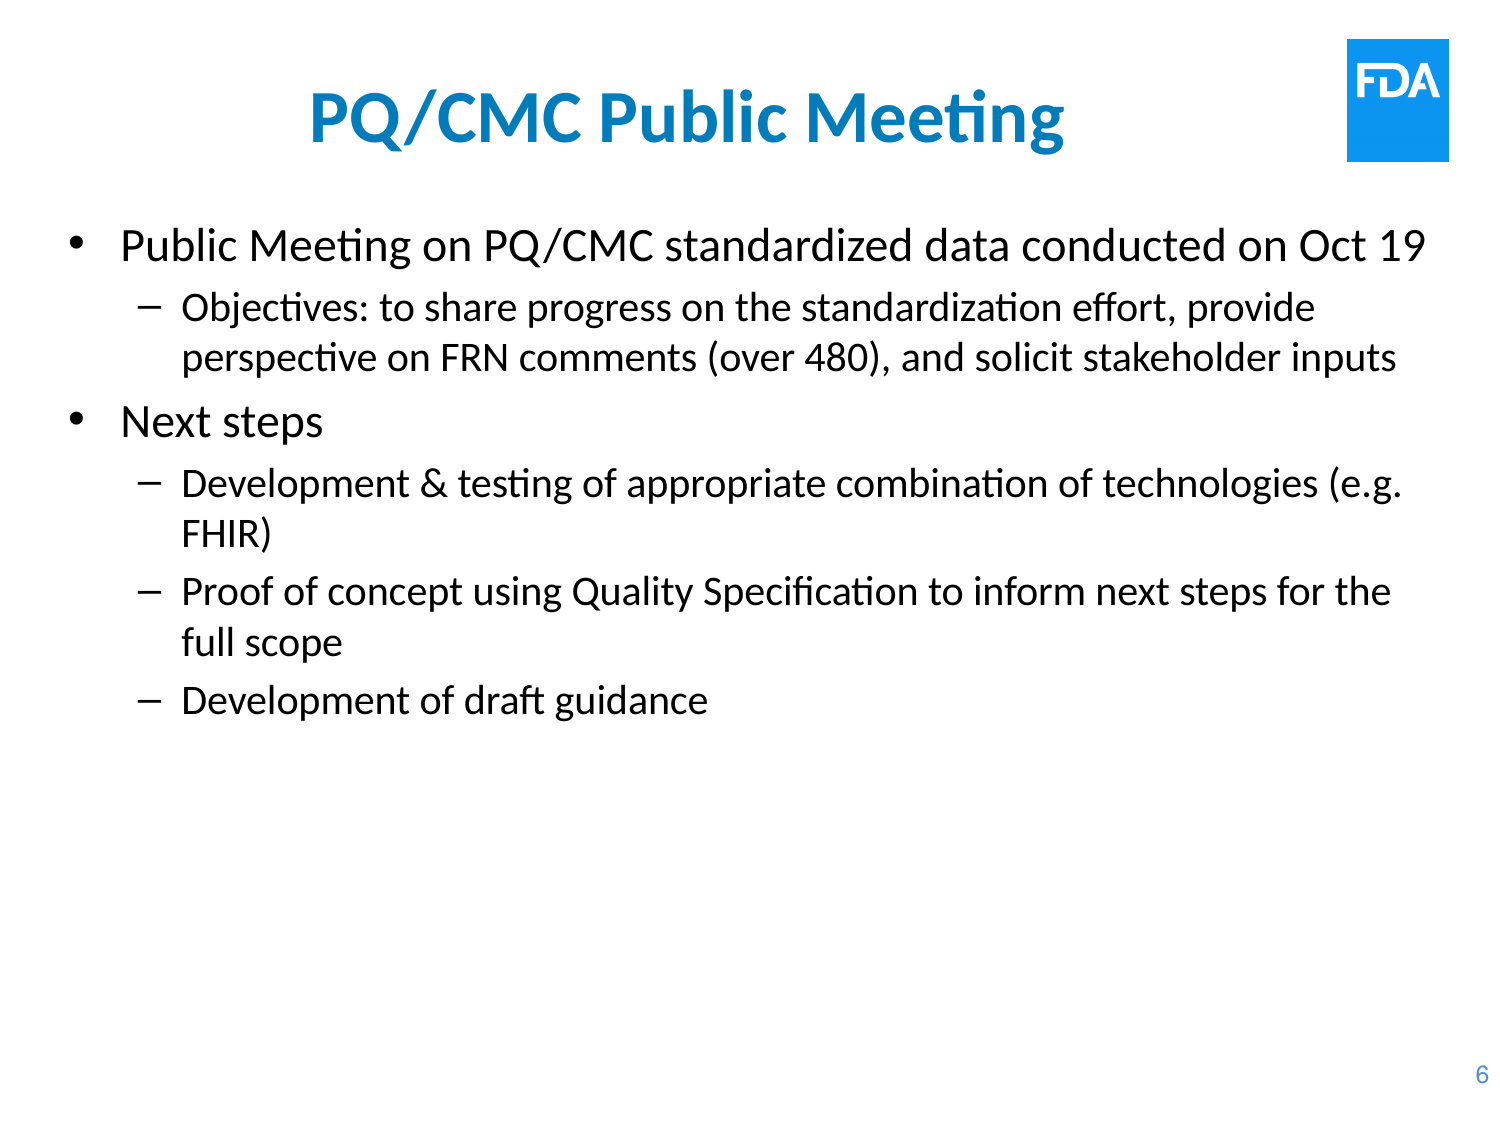

# PQ/CMC Public Meeting
Public Meeting on PQ/CMC standardized data conducted on Oct 19
Objectives: to share progress on the standardization effort, provide perspective on FRN comments (over 480), and solicit stakeholder inputs
Next steps
Development & testing of appropriate combination of technologies (e.g. FHIR)
Proof of concept using Quality Specification to inform next steps for the full scope
Development of draft guidance